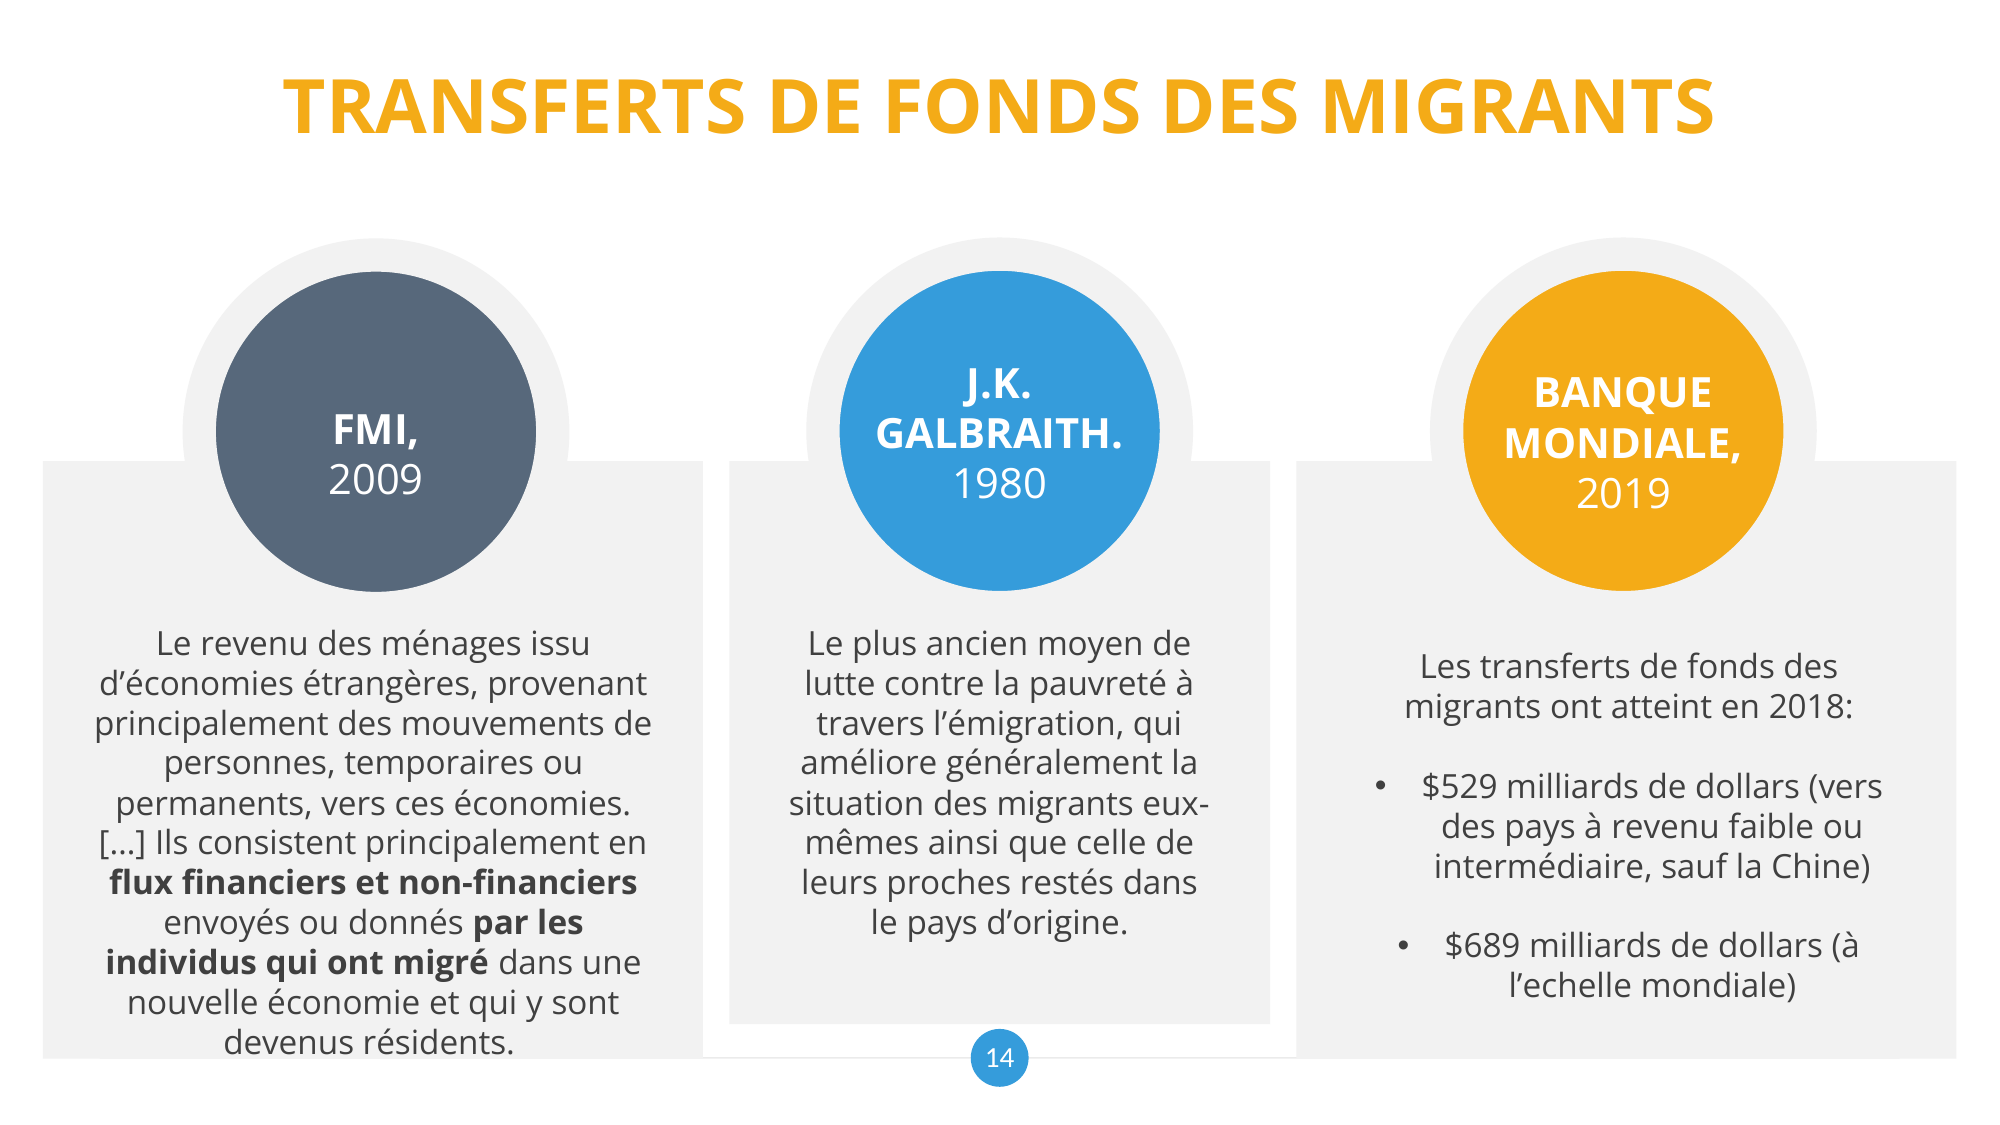

# TRANSFERTS DE FONDS DES MIGRANTS

J.K.
GALBRAITH.
1980
BANQUE
MONDIALE,
2019
FMI,
2009

Le revenu des ménages issu d’économies étrangères, provenant principalement des mouvements de personnes, temporaires ou permanents, vers ces économies. […] Ils consistent principalement en flux financiers et non-financiers envoyés ou donnés par les individus qui ont migré dans une nouvelle économie et qui y sont devenus résidents.
Le plus ancien moyen de lutte contre la pauvreté à travers l’émigration, qui améliore généralement la situation des migrants eux-mêmes ainsi que celle de leurs proches restés dans le pays d’origine.
Les transferts de fonds des migrants ont atteint en 2018:

$529 milliards de dollars (vers des pays à revenu faible ou intermédiaire, sauf la Chine)

$689 milliards de dollars (à l’echelle mondiale)

14